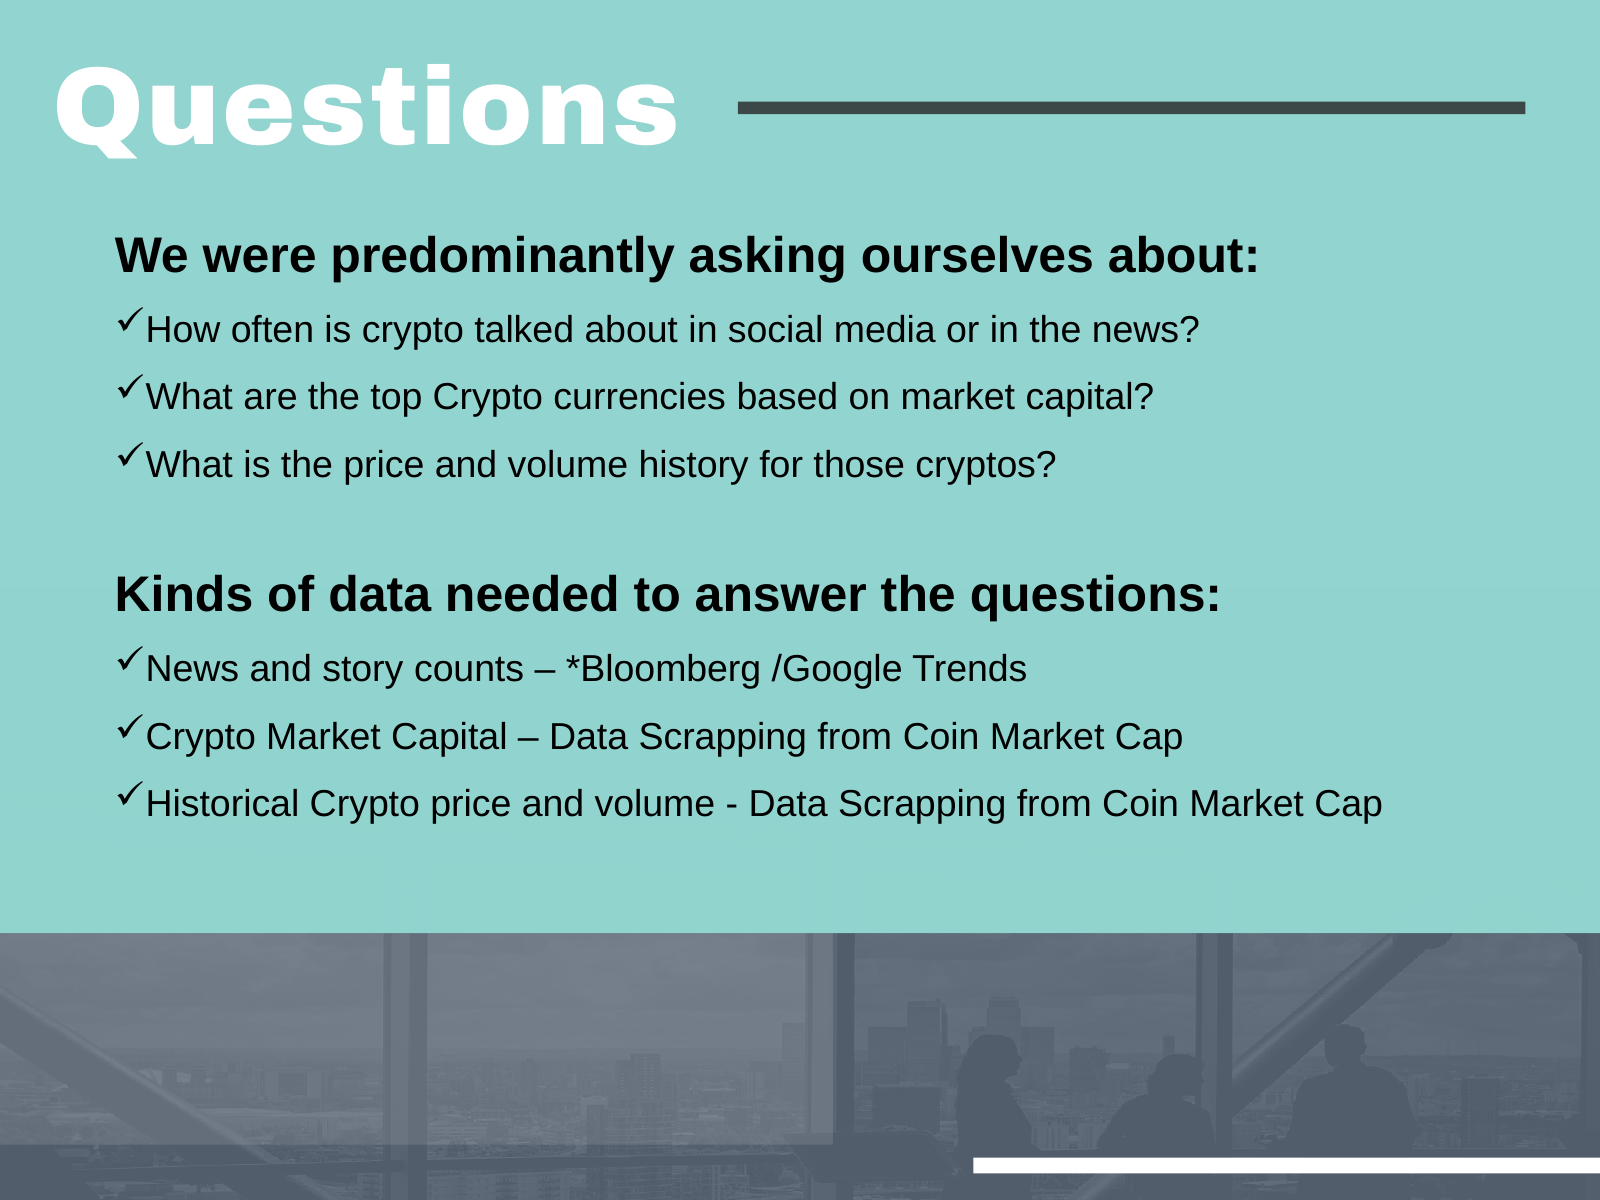

Questions
We were predominantly asking ourselves about:
How often is crypto talked about in social media or in the news?
What are the top Crypto currencies based on market capital?
What is the price and volume history for those cryptos?
Kinds of data needed to answer the questions:
News and story counts – *Bloomberg /Google Trends
Crypto Market Capital – Data Scrapping from Coin Market Cap
Historical Crypto price and volume - Data Scrapping from Coin Market Cap